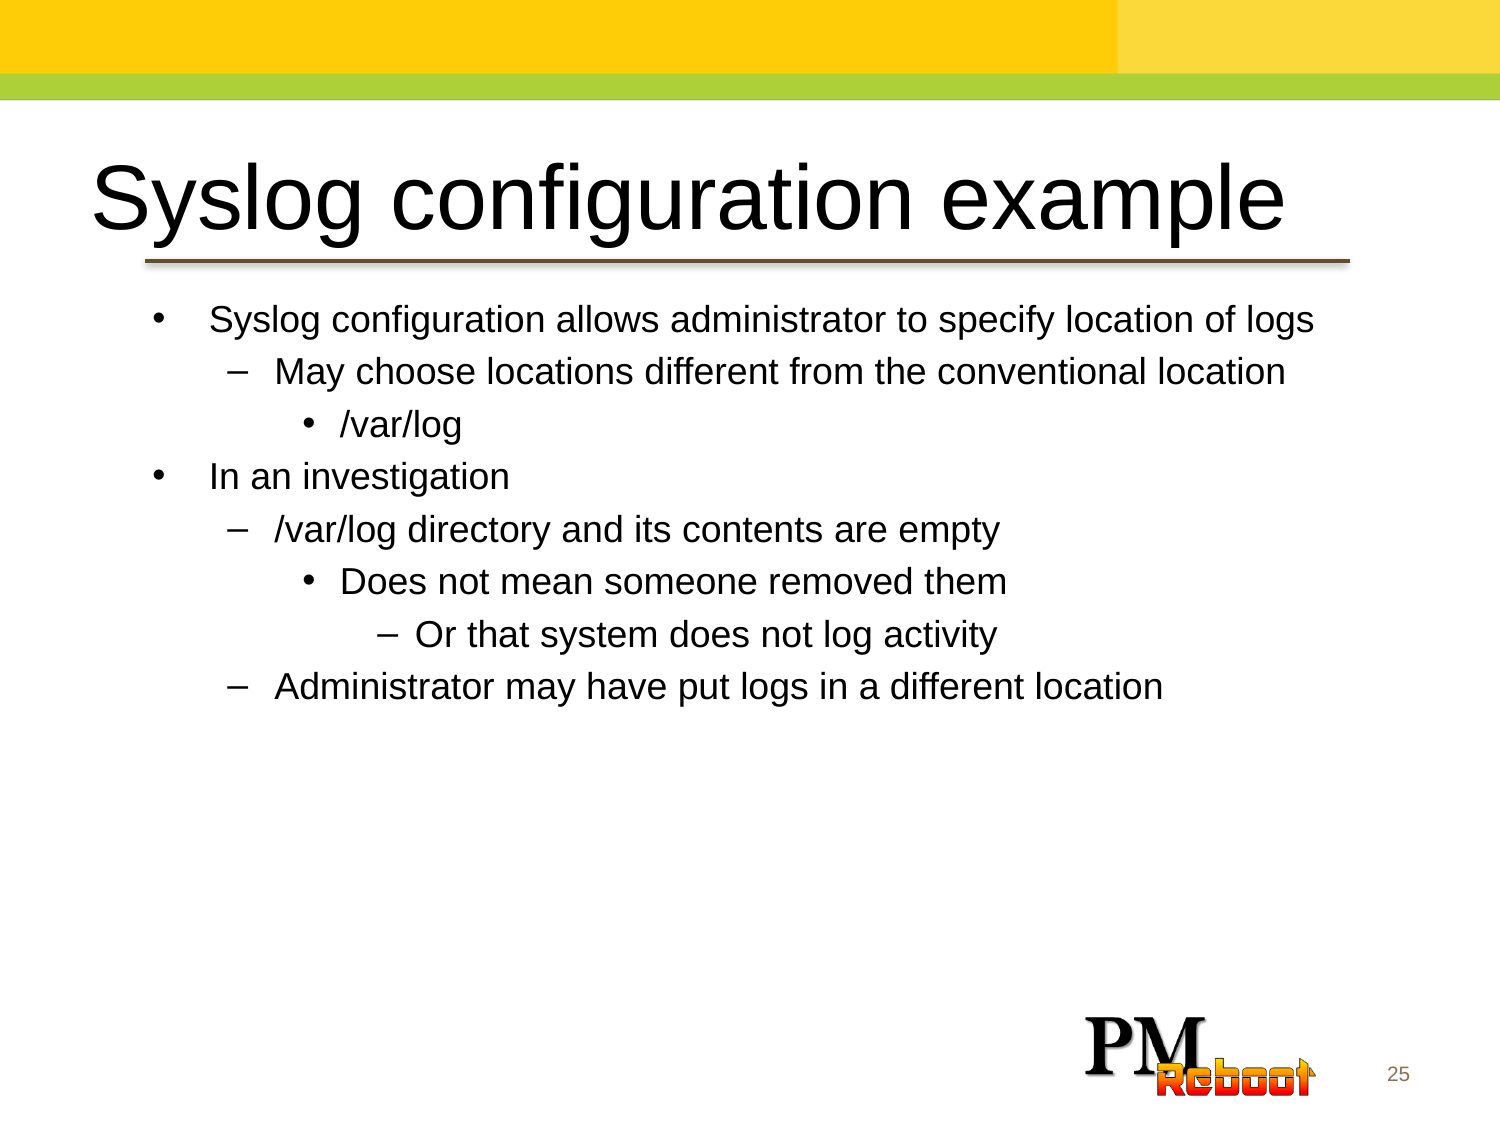

Syslog configuration example
Syslog configuration allows administrator to specify location of logs
May choose locations different from the conventional location
/var/log
In an investigation
/var/log directory and its contents are empty
Does not mean someone removed them
Or that system does not log activity
Administrator may have put logs in a different location

25